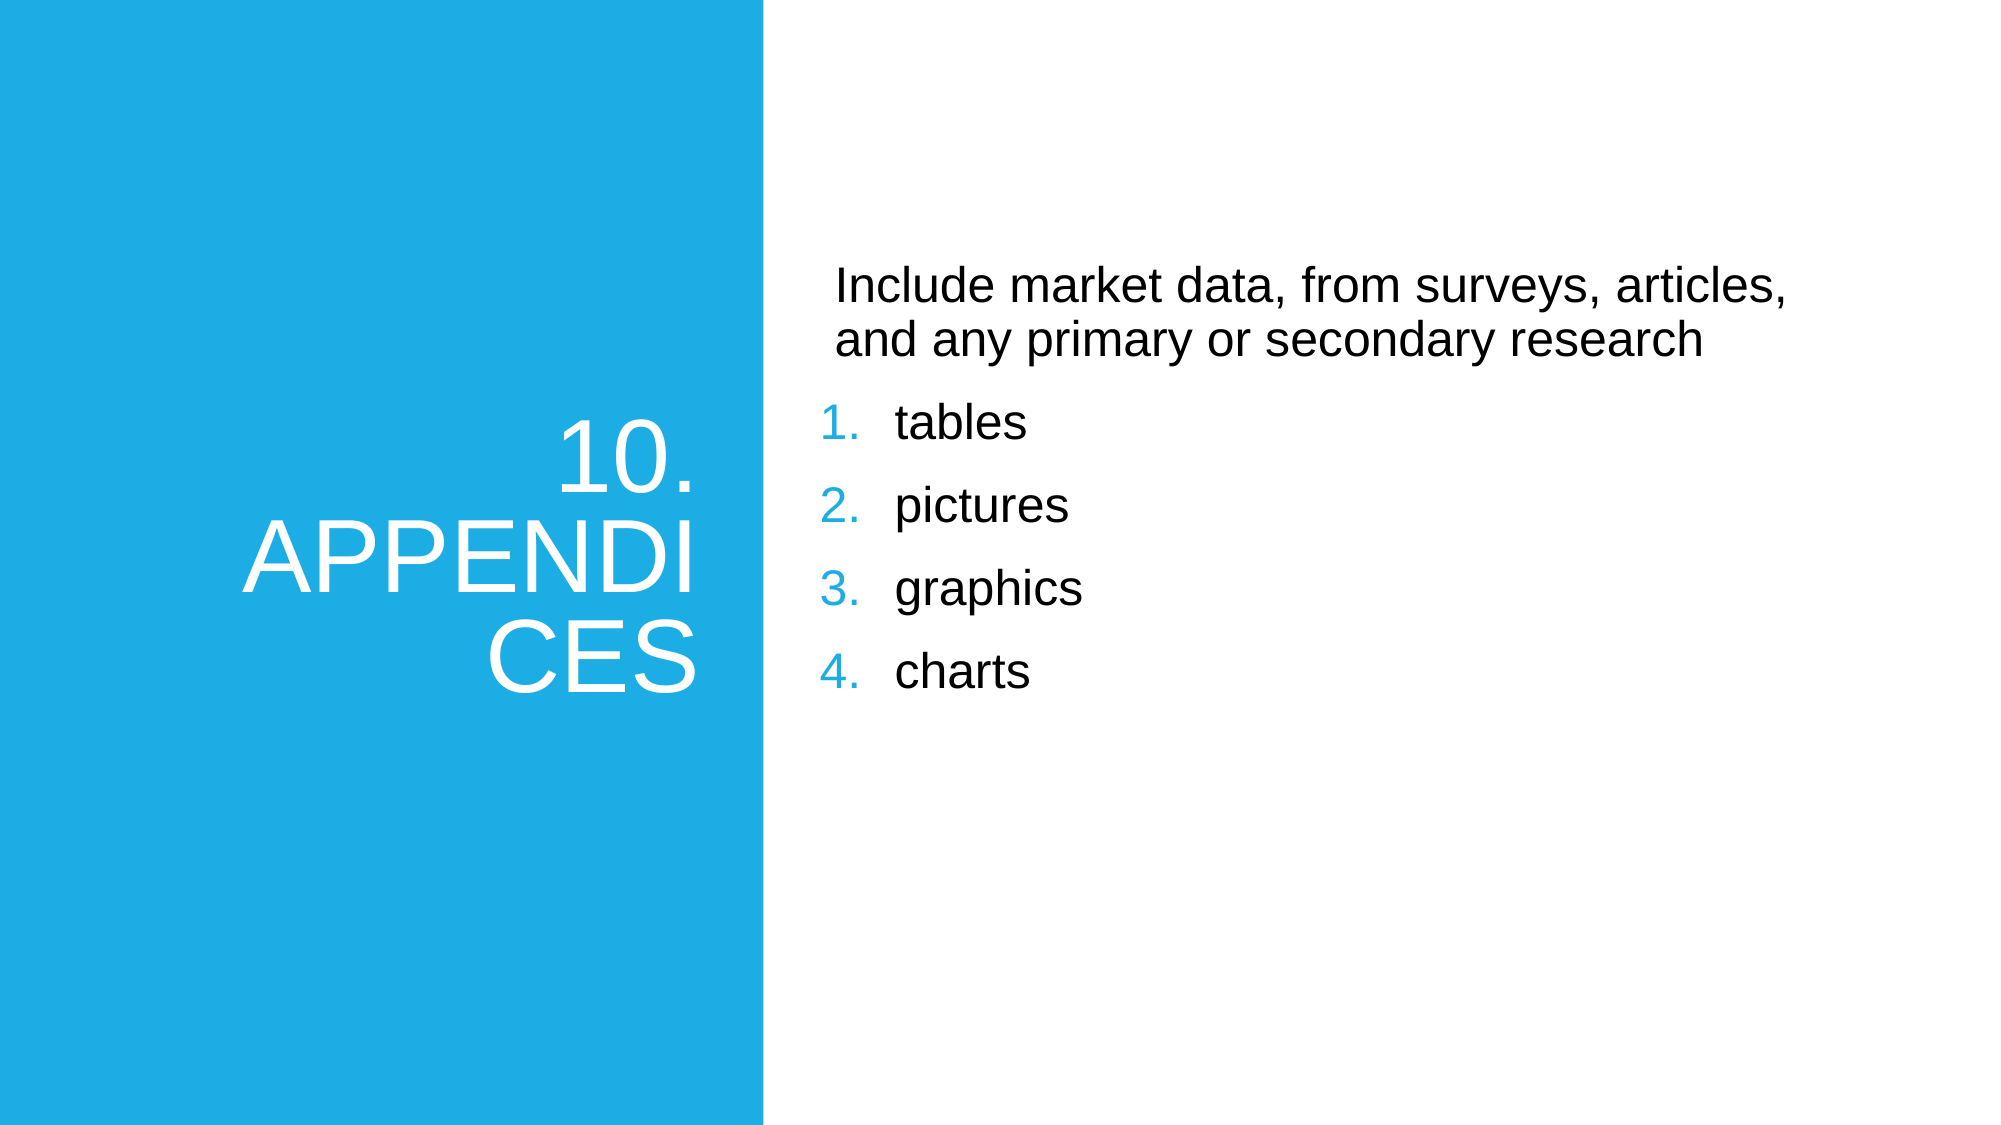

# 10. APPENDICES
Include market data, from surveys, articles, and any primary or secondary research
tables
pictures
graphics
charts